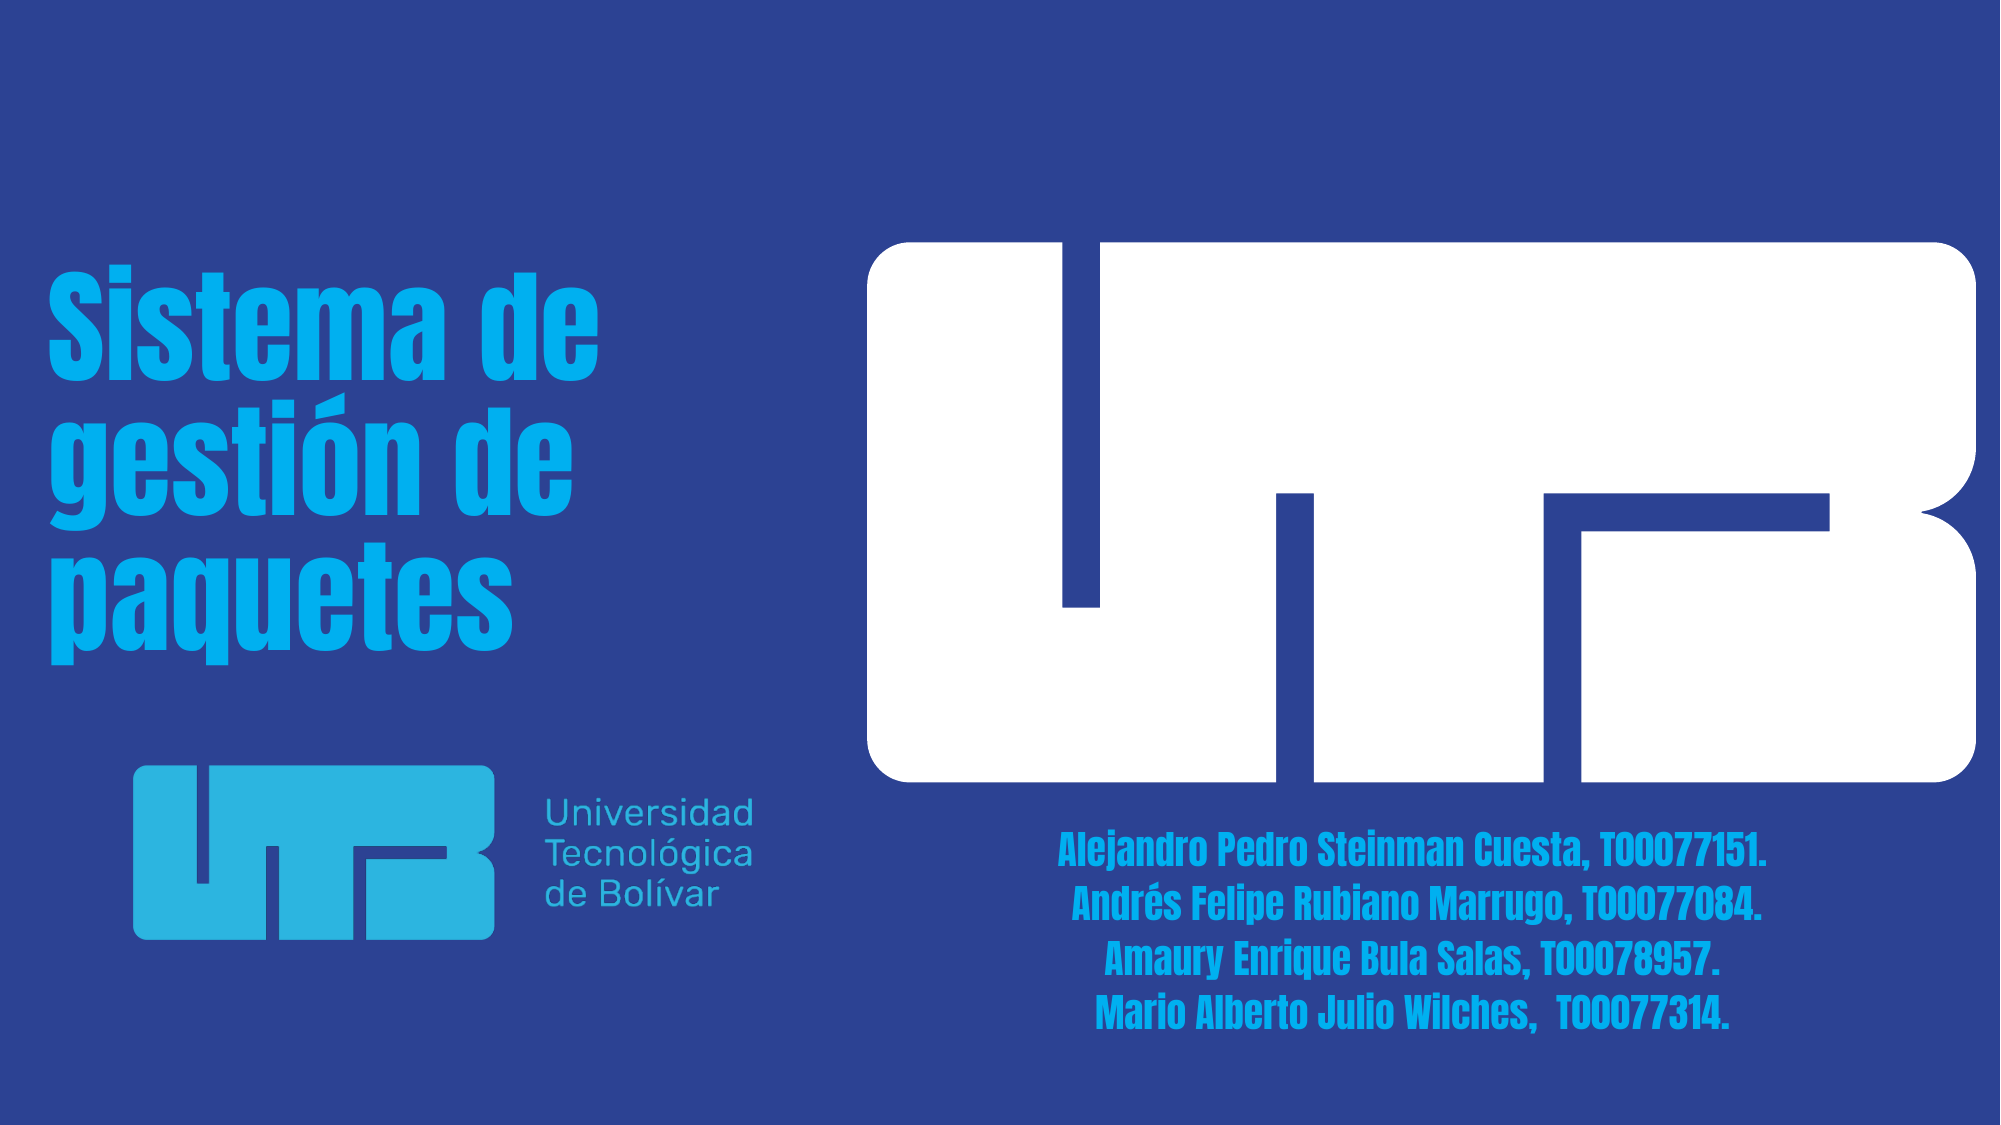

# Sistema de gestión de paquetes
Alejandro Pedro Steinman Cuesta, T00077151.
 Andrés Felipe Rubiano Marrugo, T00077084.
Amaury Enrique Bula Salas, T00078957.
Mario Alberto Julio Wilches,  T00077314.